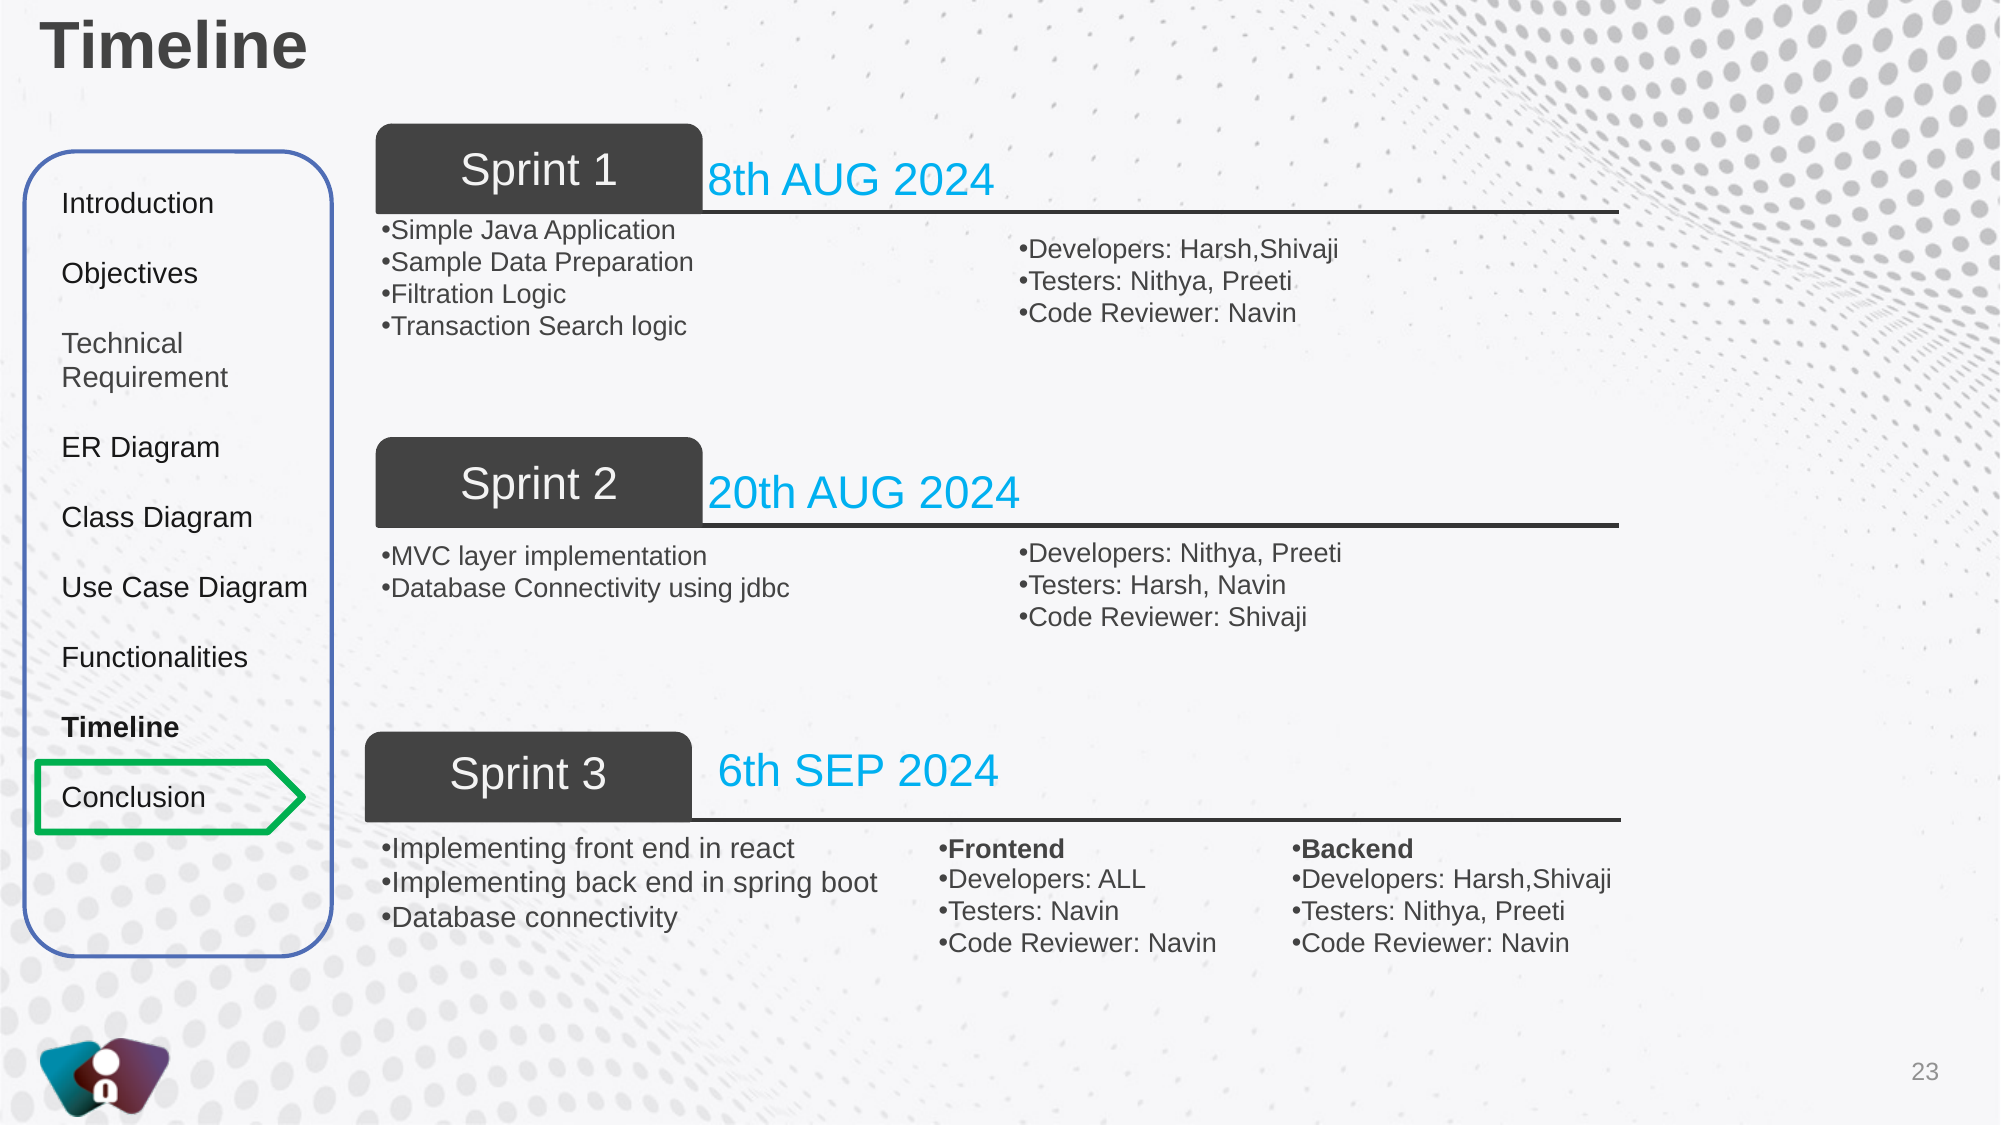

Timeline

8th AUG 2024
Sprint 1
Simple Java Application
Sample Data Preparation
Filtration Logic
Transaction Search logic

20th AUG 2024
Sprint 2

MVC layer implementation
Database Connectivity using jdbc

6th SEP 2024
Sprint 3

Implementing front end in react
Implementing back end in spring boot
Database connectivity

Introduction

Objectives

Technical Requirement

ER Diagram

Class Diagram

Use Case Diagram

Functionalities

Timeline

Conclusion
Developers: Harsh,Shivaji
Testers: Nithya, Preeti
Code Reviewer: Navin

Developers: Nithya, Preeti
Testers: Harsh, Navin
Code Reviewer: Shivaji

Frontend
Developers: ALL
Testers: Navin
Code Reviewer: Navin
Backend
Developers: Harsh,Shivaji
Testers: Nithya, Preeti
Code Reviewer: Navin
23